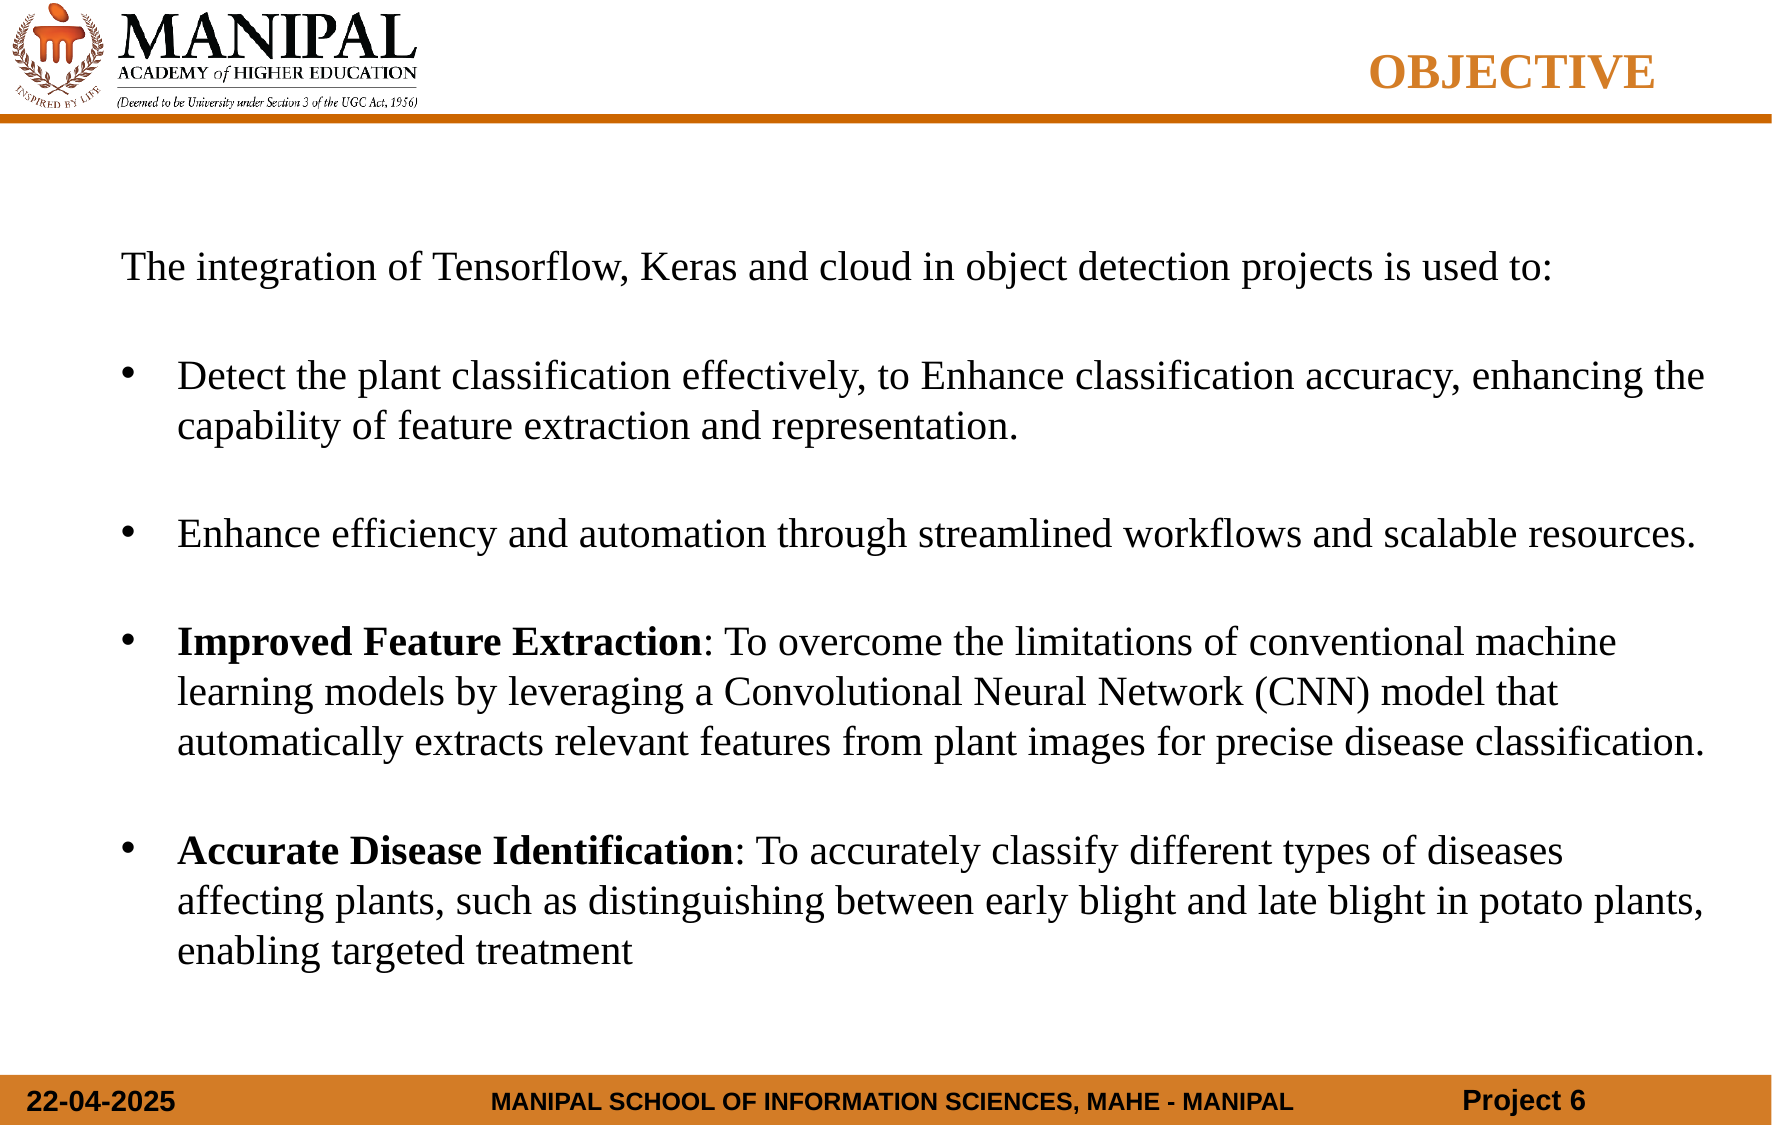

OBJECTIVE
The integration of Tensorflow, Keras and cloud in object detection projects is used to:
Detect the plant classification effectively, to Enhance classification accuracy, enhancing the capability of feature extraction and representation.
Enhance efficiency and automation through streamlined workflows and scalable resources.
Improved Feature Extraction: To overcome the limitations of conventional machine learning models by leveraging a Convolutional Neural Network (CNN) model that automatically extracts relevant features from plant images for precise disease classification.
Accurate Disease Identification: To accurately classify different types of diseases affecting plants, such as distinguishing between early blight and late blight in potato plants, enabling targeted treatment